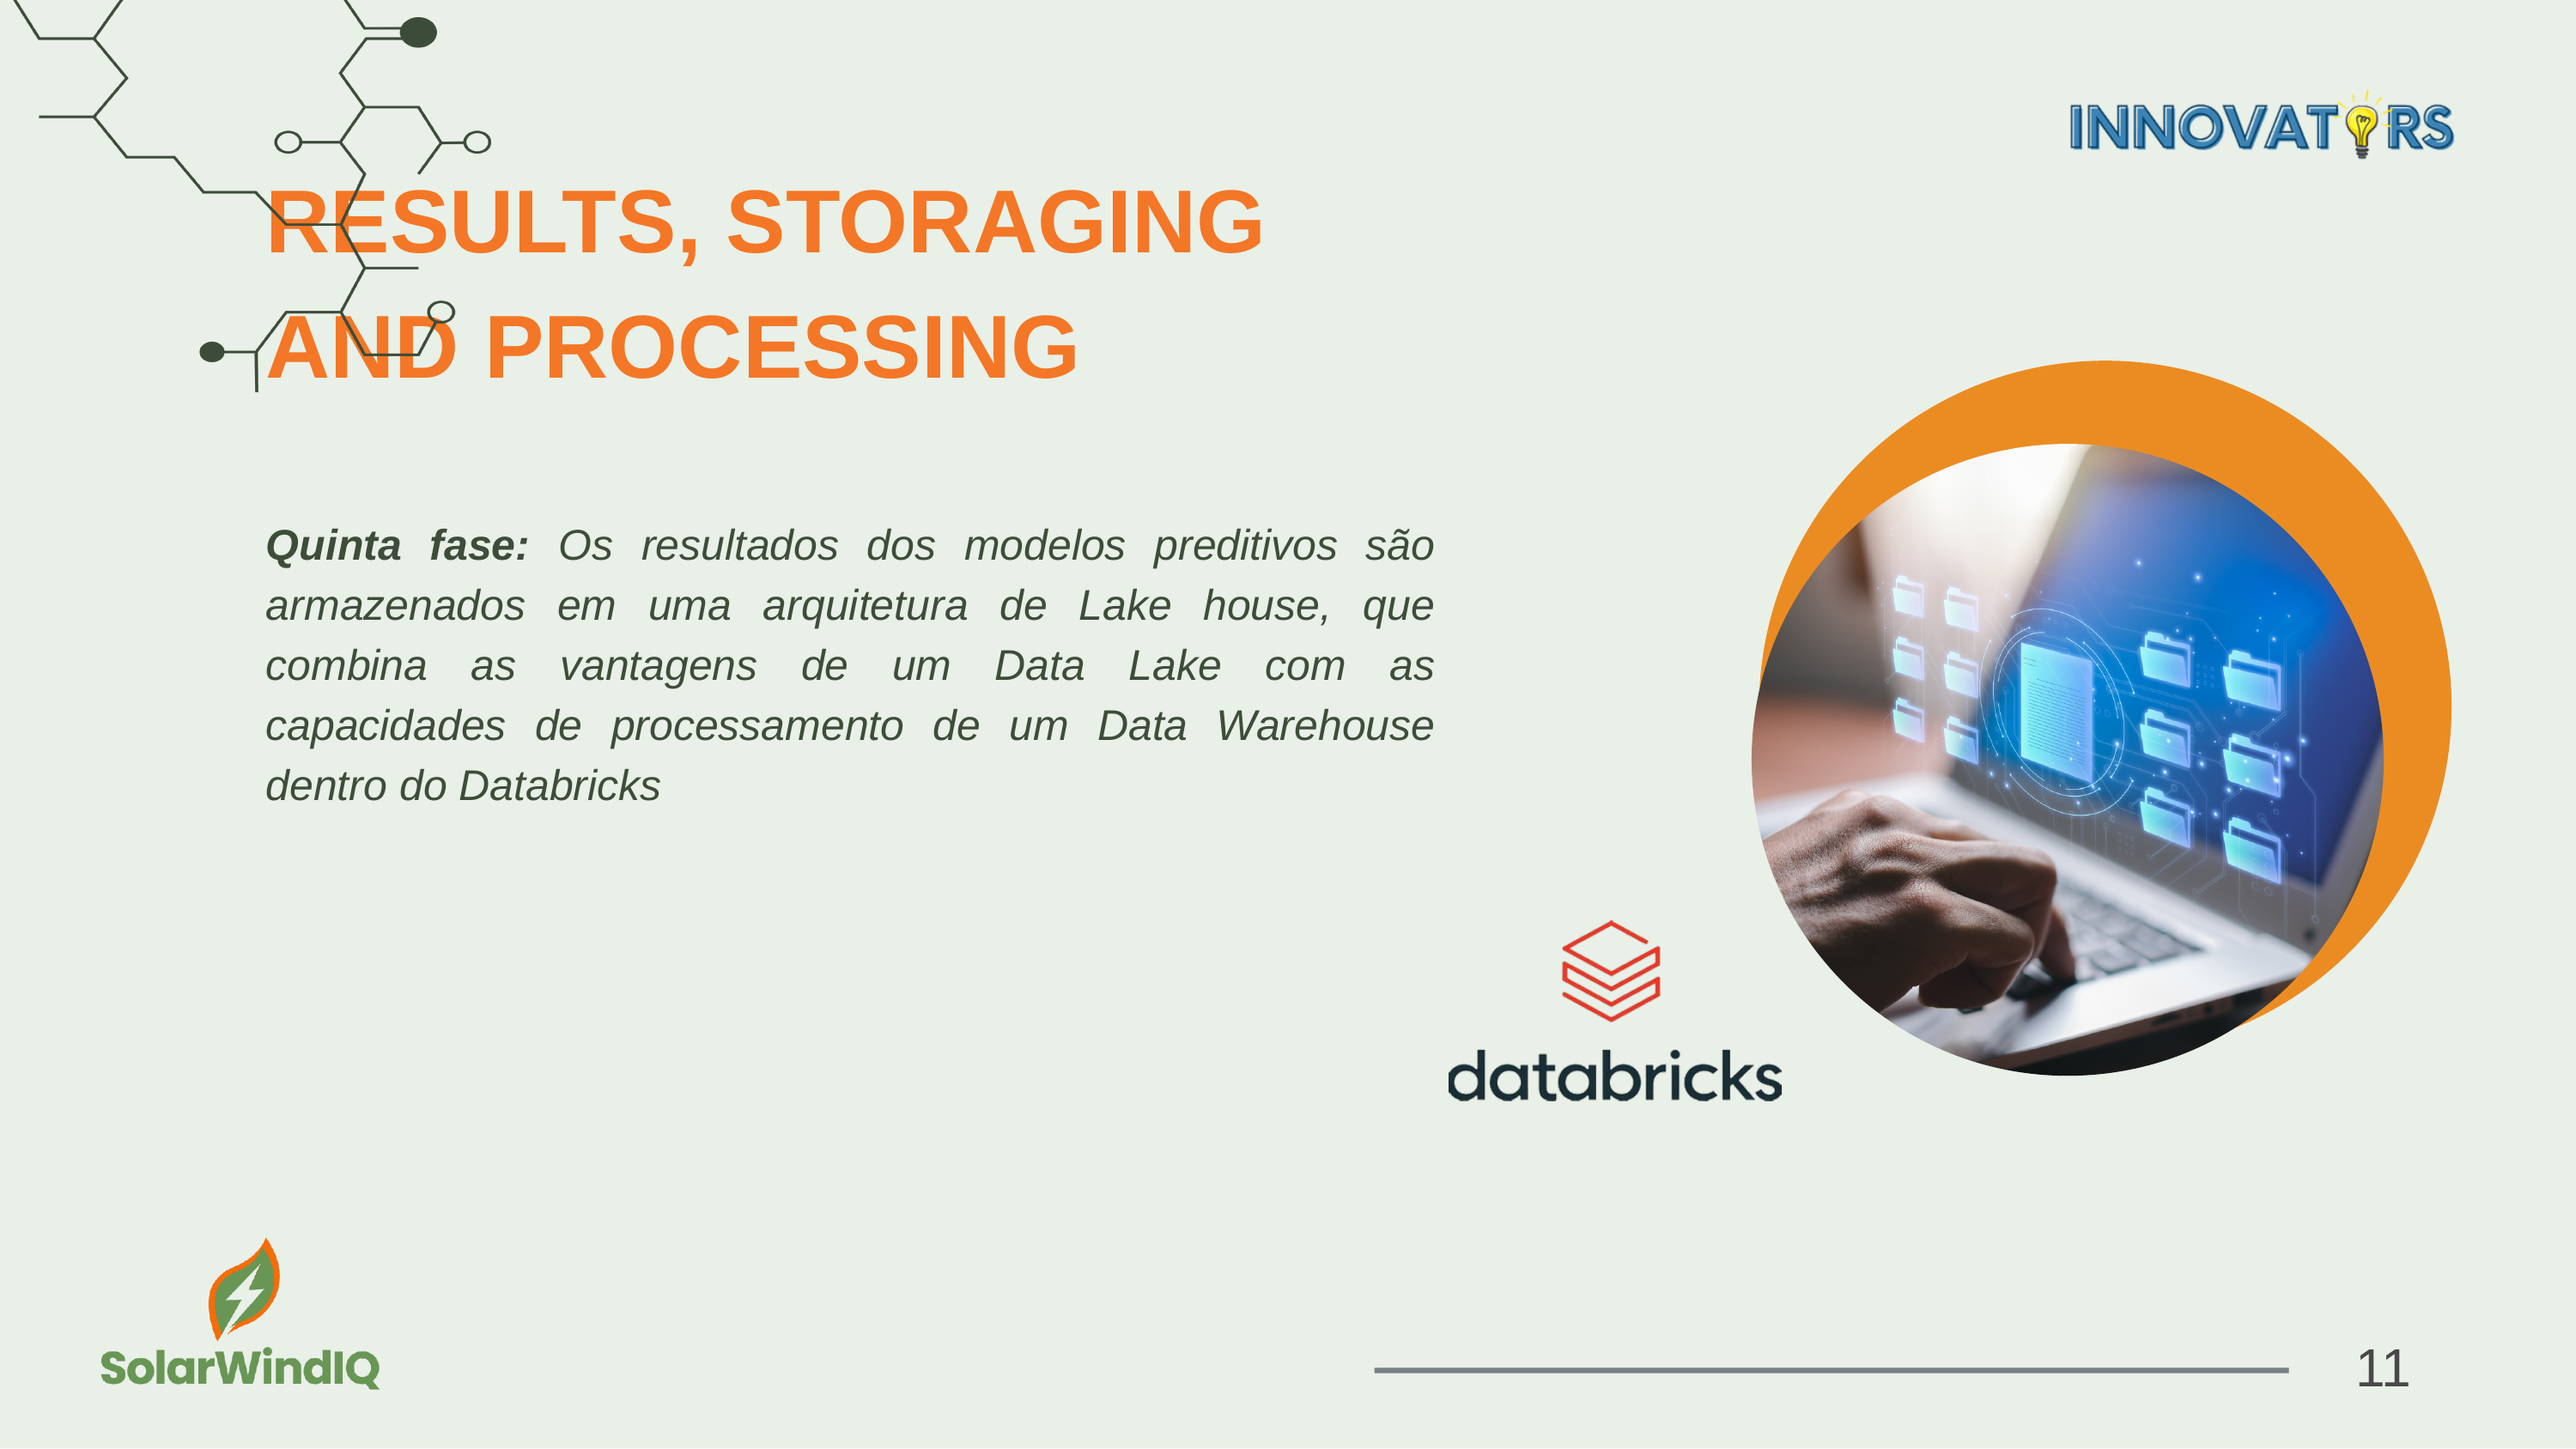

RESULTS, STORAGING
AND PROCESSING

Quinta fase: Os resultados dos modelos preditivos são armazenados em uma arquitetura de Lake house, que combina as vantagens de um Data Lake com as capacidades de processamento de um Data Warehouse dentro do Databricks

11